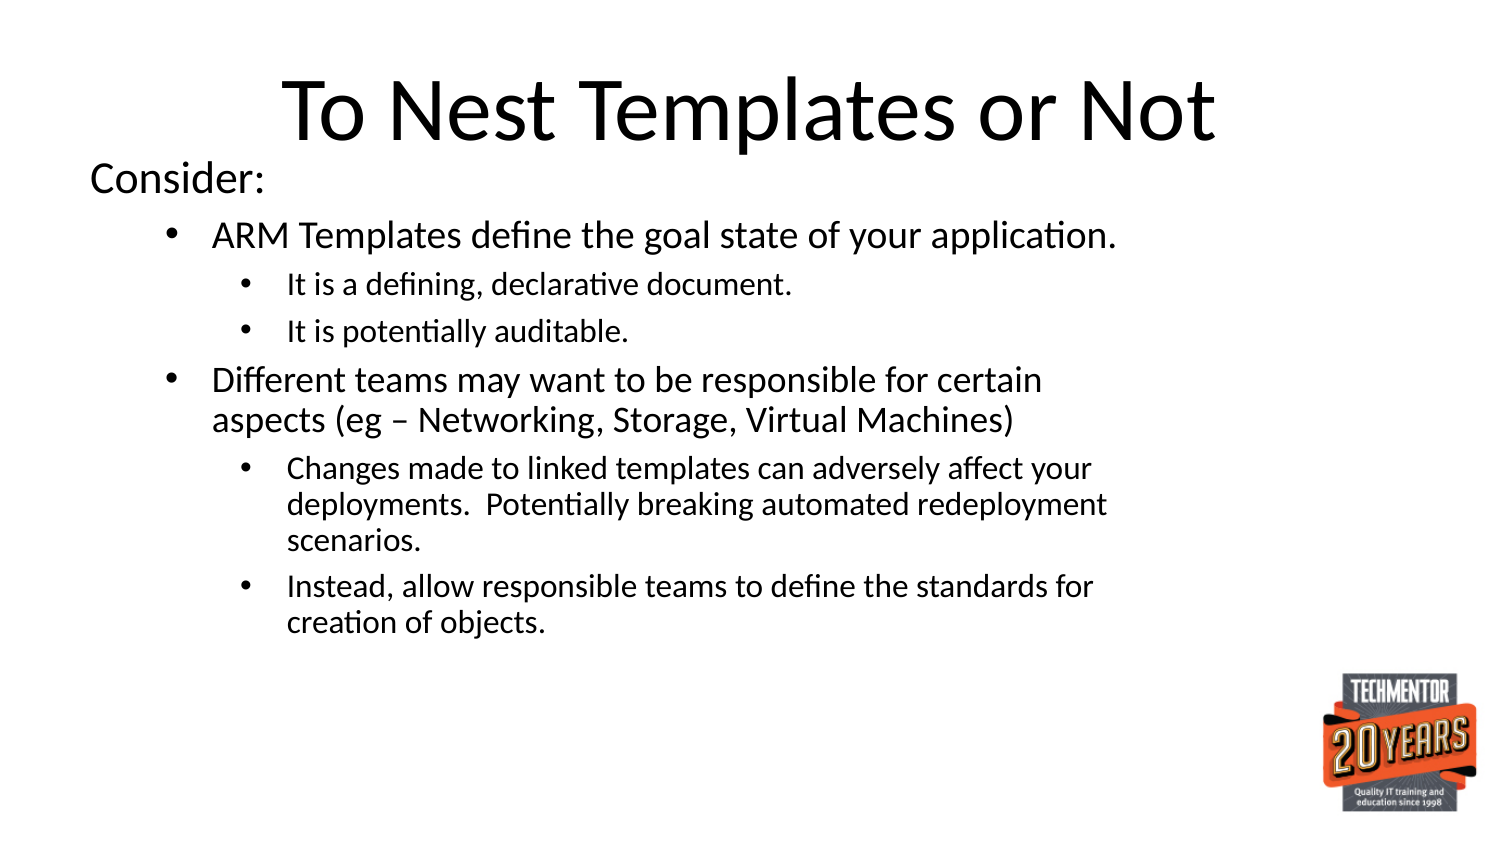

# To Nest Templates or Not
Consider:
ARM Templates define the goal state of your application.
It is a defining, declarative document.
It is potentially auditable.
Different teams may want to be responsible for certain aspects (eg – Networking, Storage, Virtual Machines)
Changes made to linked templates can adversely affect your deployments.  Potentially breaking automated redeployment scenarios.
Instead, allow responsible teams to define the standards for creation of objects.